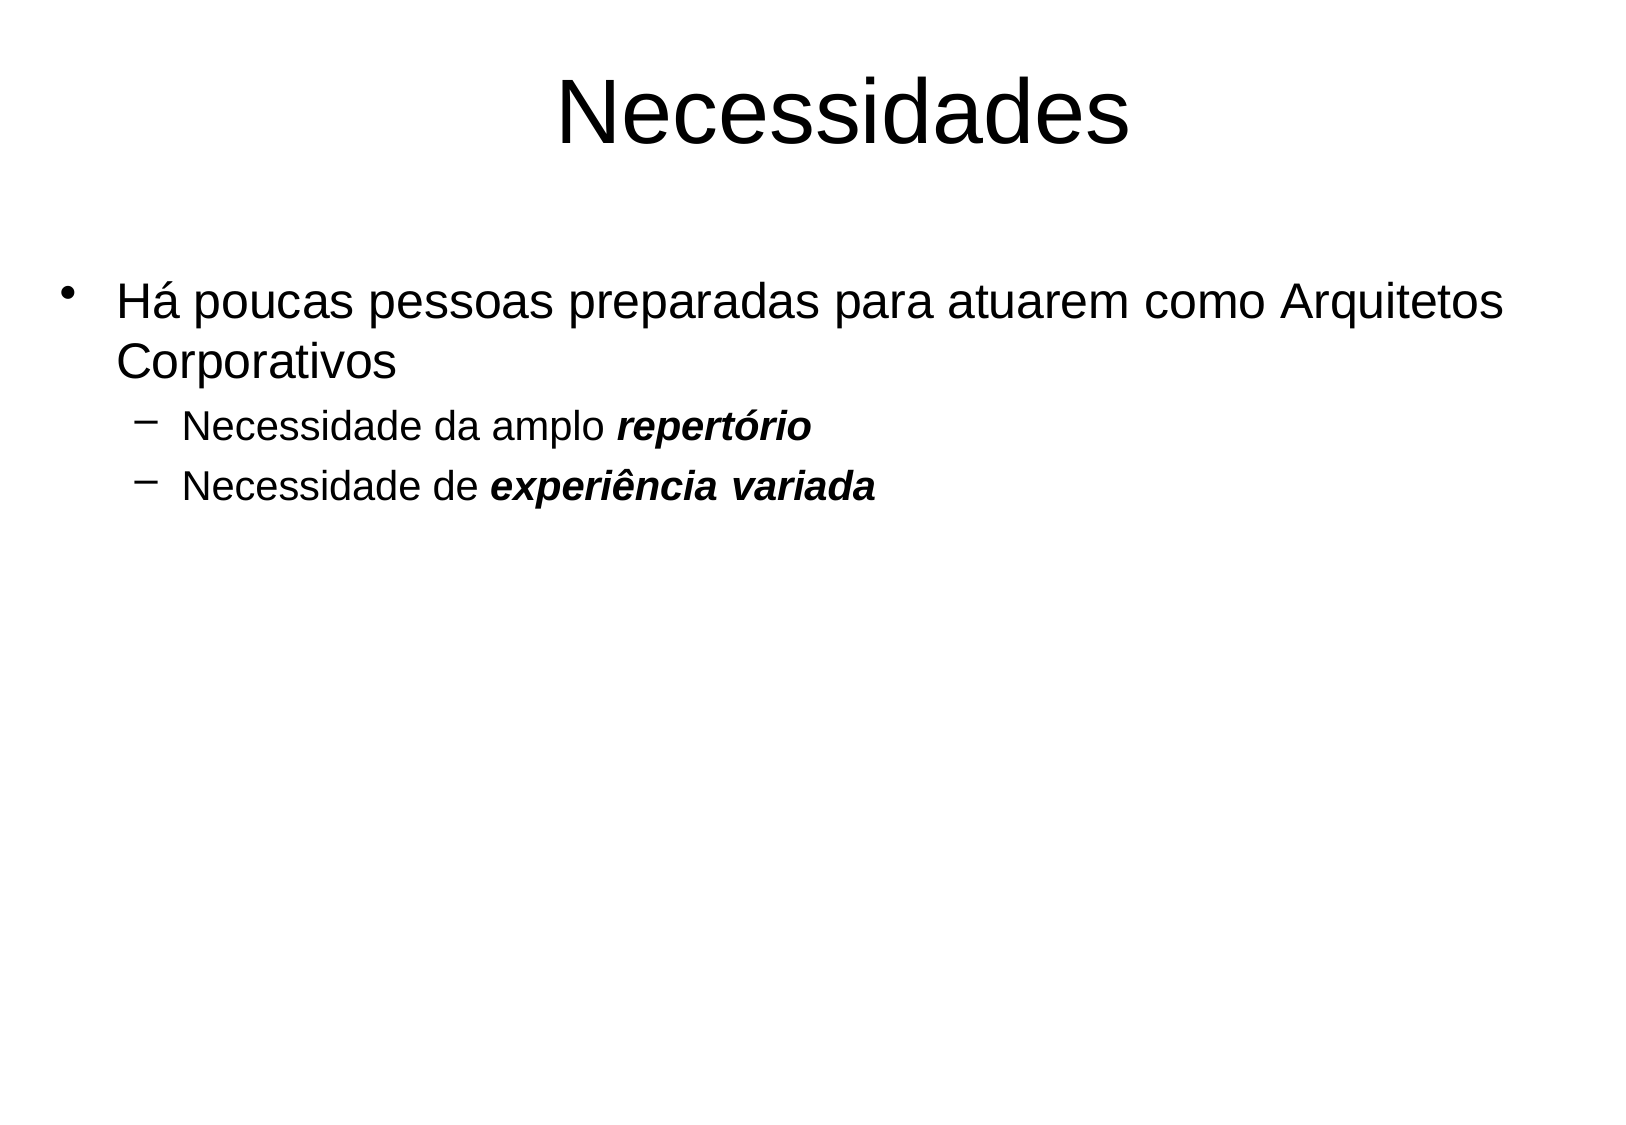

# Necessidades
Há poucas pessoas preparadas para atuarem como Arquitetos
Corporativos
Necessidade da amplo repertório
Necessidade de experiência variada